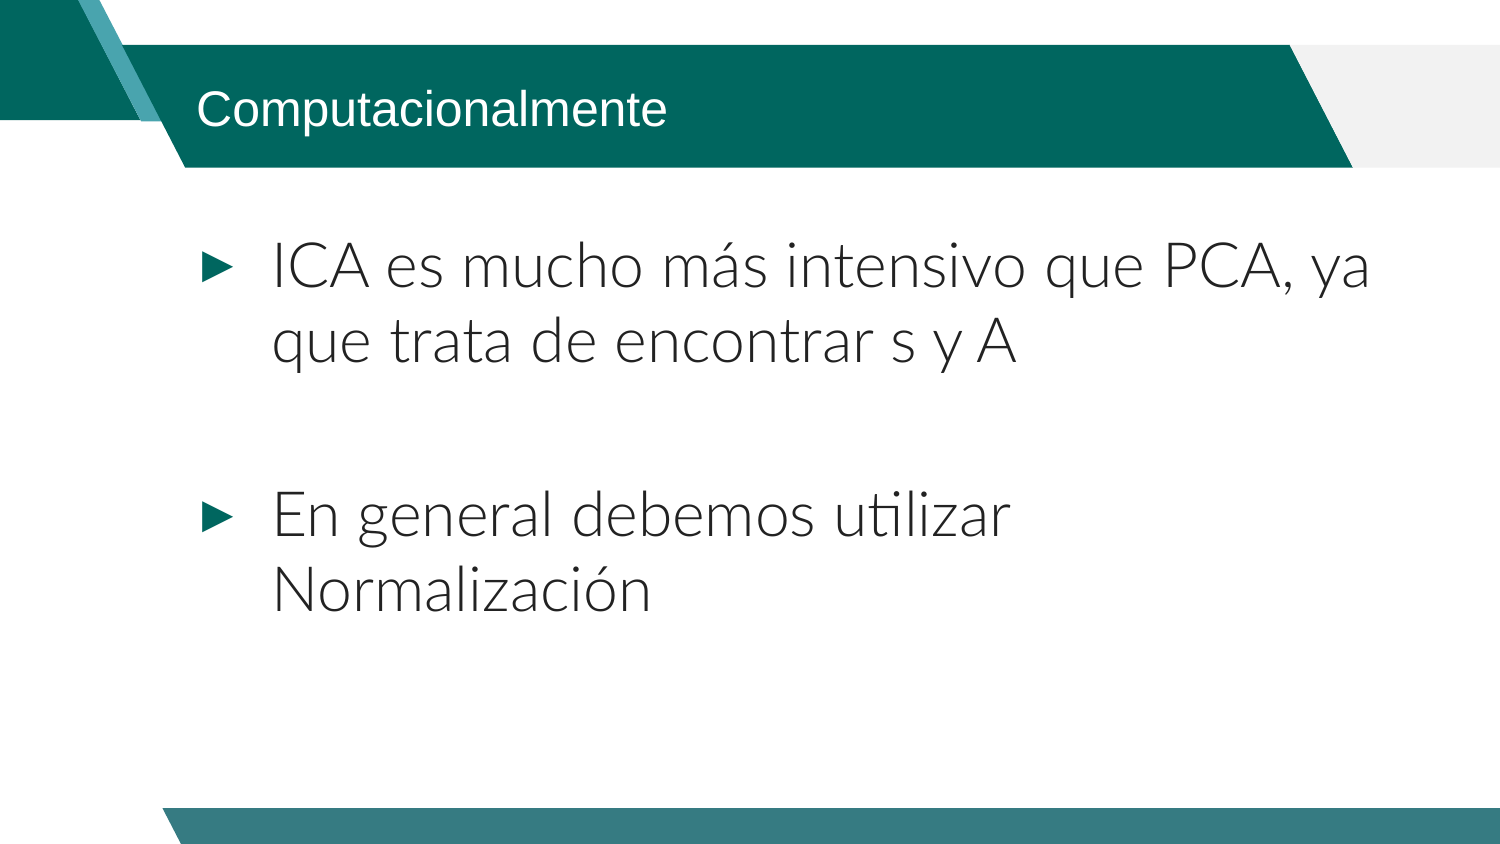

# Computacionalmente
ICA es mucho más intensivo que PCA, ya que trata de encontrar s y A

En general debemos utilizar Normalización